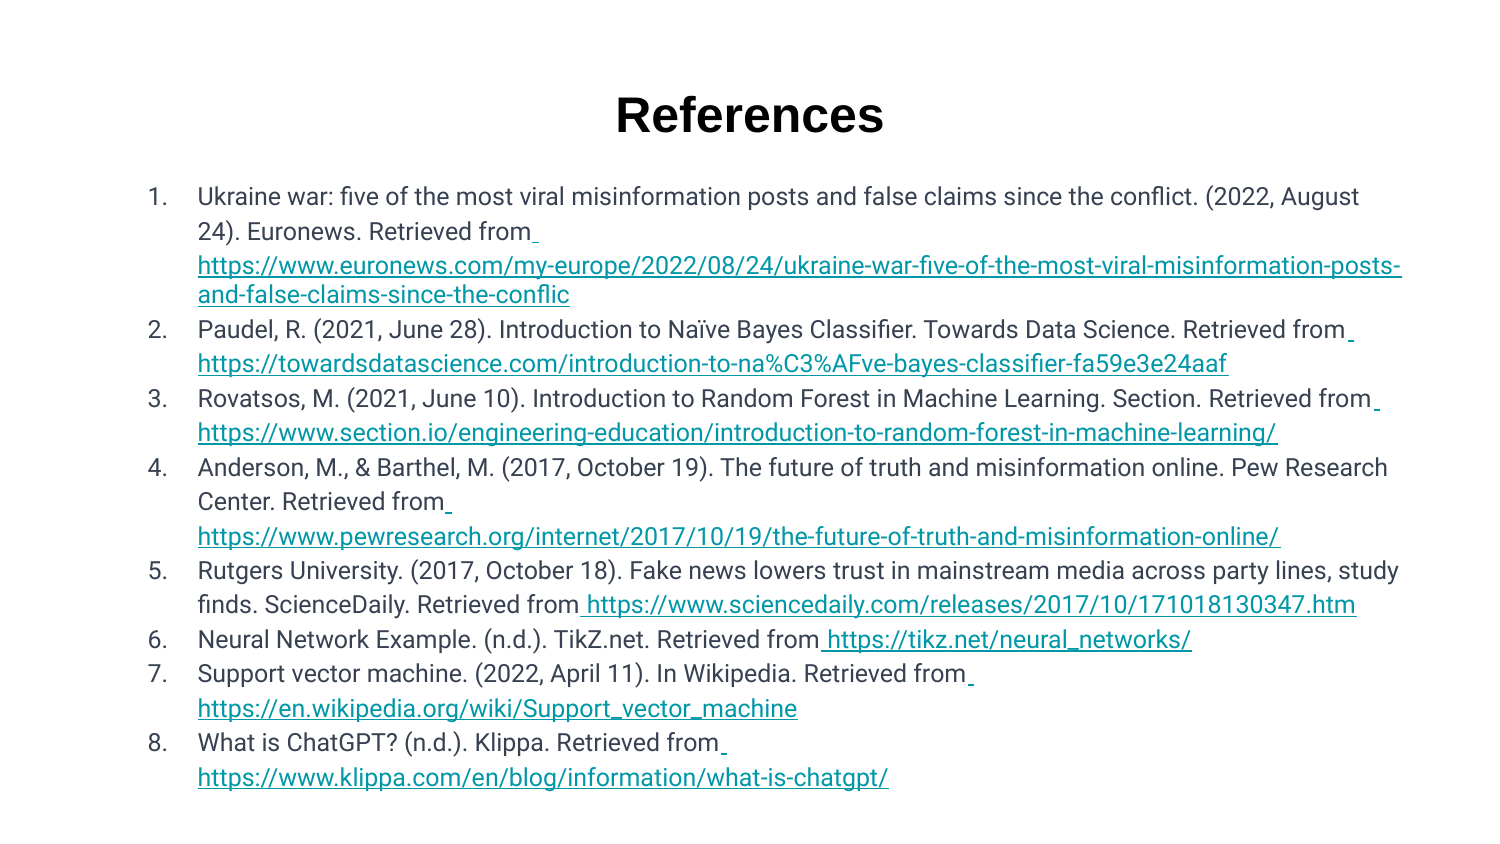

# References
Ukraine war: five of the most viral misinformation posts and false claims since the conflict. (2022, August 24). Euronews. Retrieved from https://www.euronews.com/my-europe/2022/08/24/ukraine-war-five-of-the-most-viral-misinformation-posts-and-false-claims-since-the-conflic
Paudel, R. (2021, June 28). Introduction to Naïve Bayes Classifier. Towards Data Science. Retrieved from https://towardsdatascience.com/introduction-to-na%C3%AFve-bayes-classifier-fa59e3e24aaf
Rovatsos, M. (2021, June 10). Introduction to Random Forest in Machine Learning. Section. Retrieved from https://www.section.io/engineering-education/introduction-to-random-forest-in-machine-learning/
Anderson, M., & Barthel, M. (2017, October 19). The future of truth and misinformation online. Pew Research Center. Retrieved from https://www.pewresearch.org/internet/2017/10/19/the-future-of-truth-and-misinformation-online/
Rutgers University. (2017, October 18). Fake news lowers trust in mainstream media across party lines, study finds. ScienceDaily. Retrieved from https://www.sciencedaily.com/releases/2017/10/171018130347.htm
Neural Network Example. (n.d.). TikZ.net. Retrieved from https://tikz.net/neural_networks/
Support vector machine. (2022, April 11). In Wikipedia. Retrieved from https://en.wikipedia.org/wiki/Support_vector_machine
What is ChatGPT? (n.d.). Klippa. Retrieved from https://www.klippa.com/en/blog/information/what-is-chatgpt/